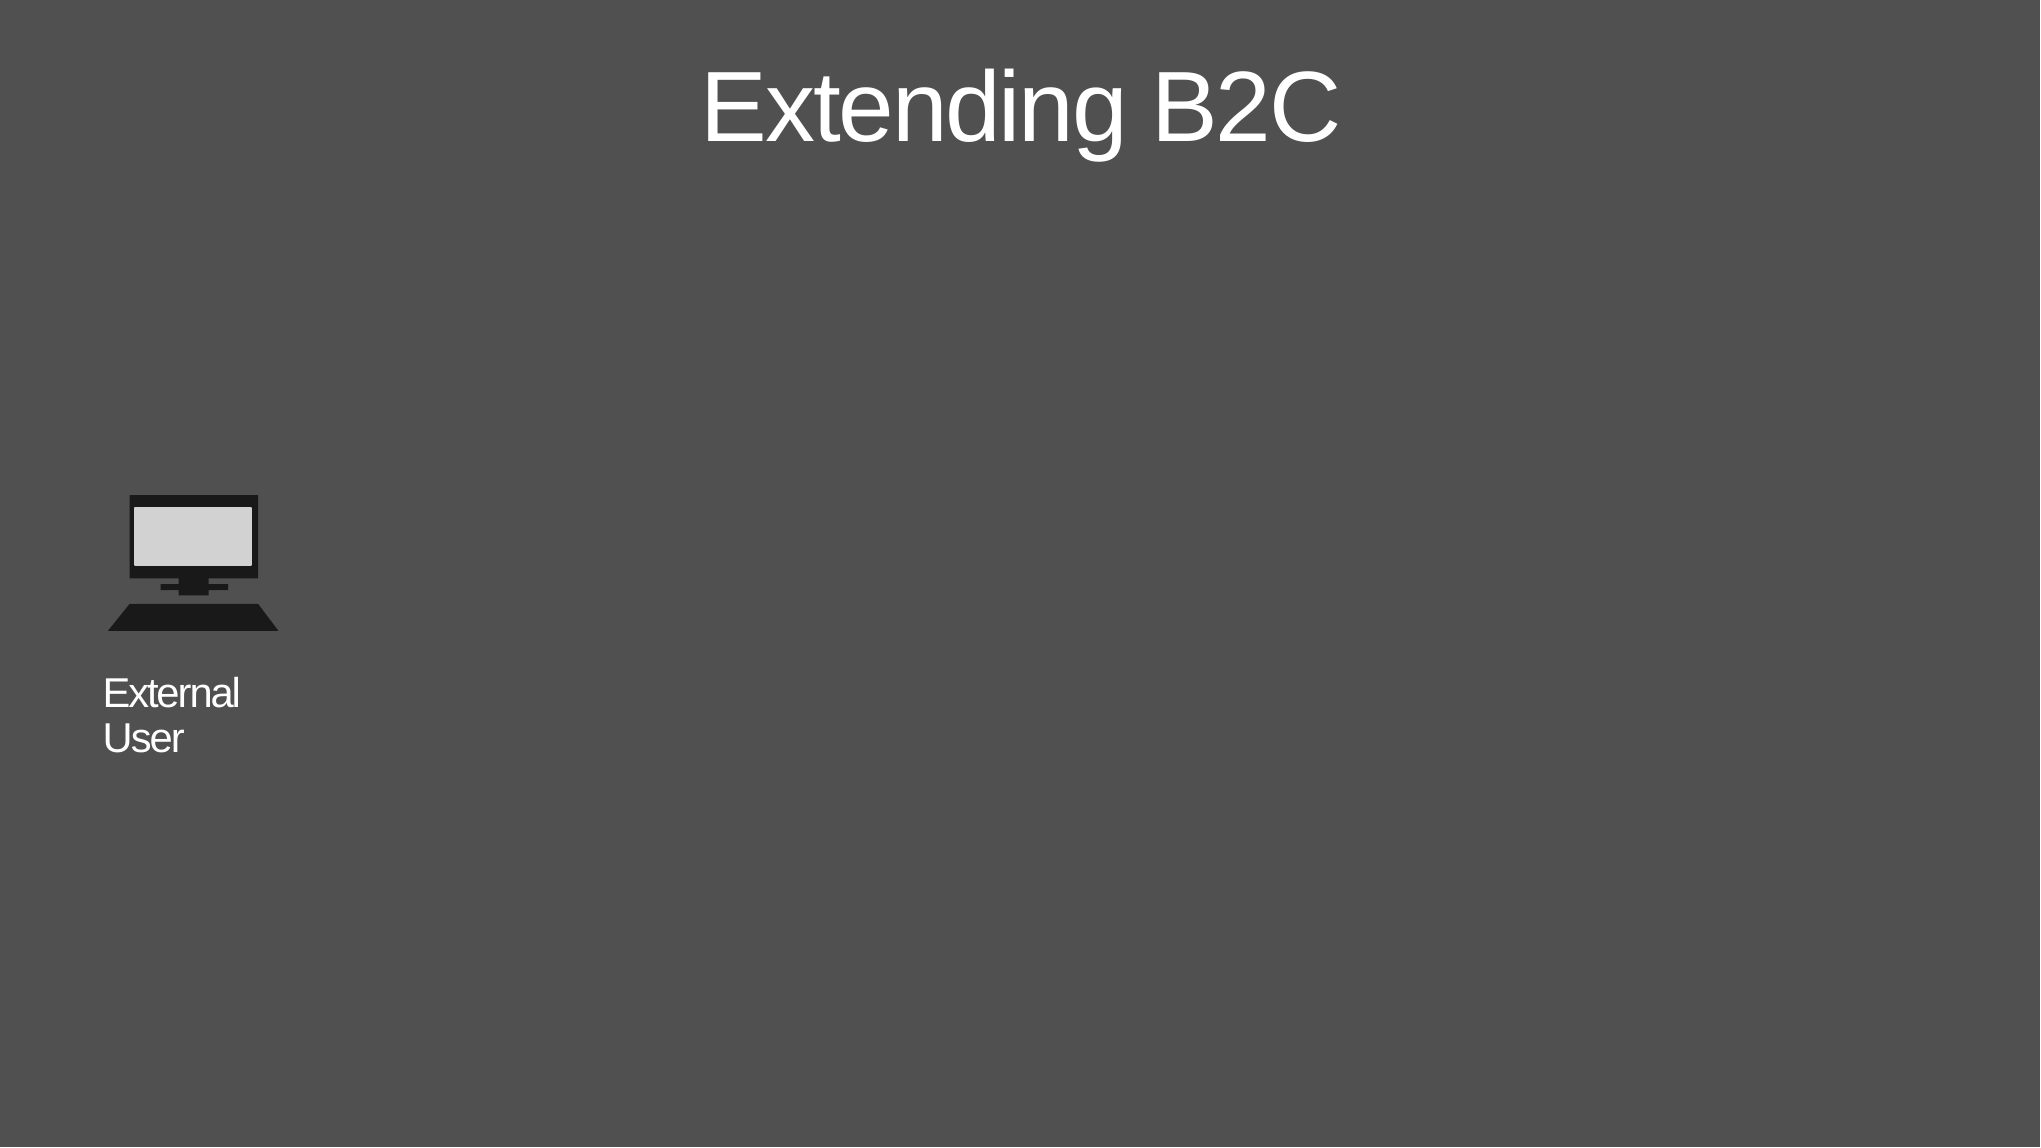

# Extending B2C

External User
WS-Fed / SAML / OIDC